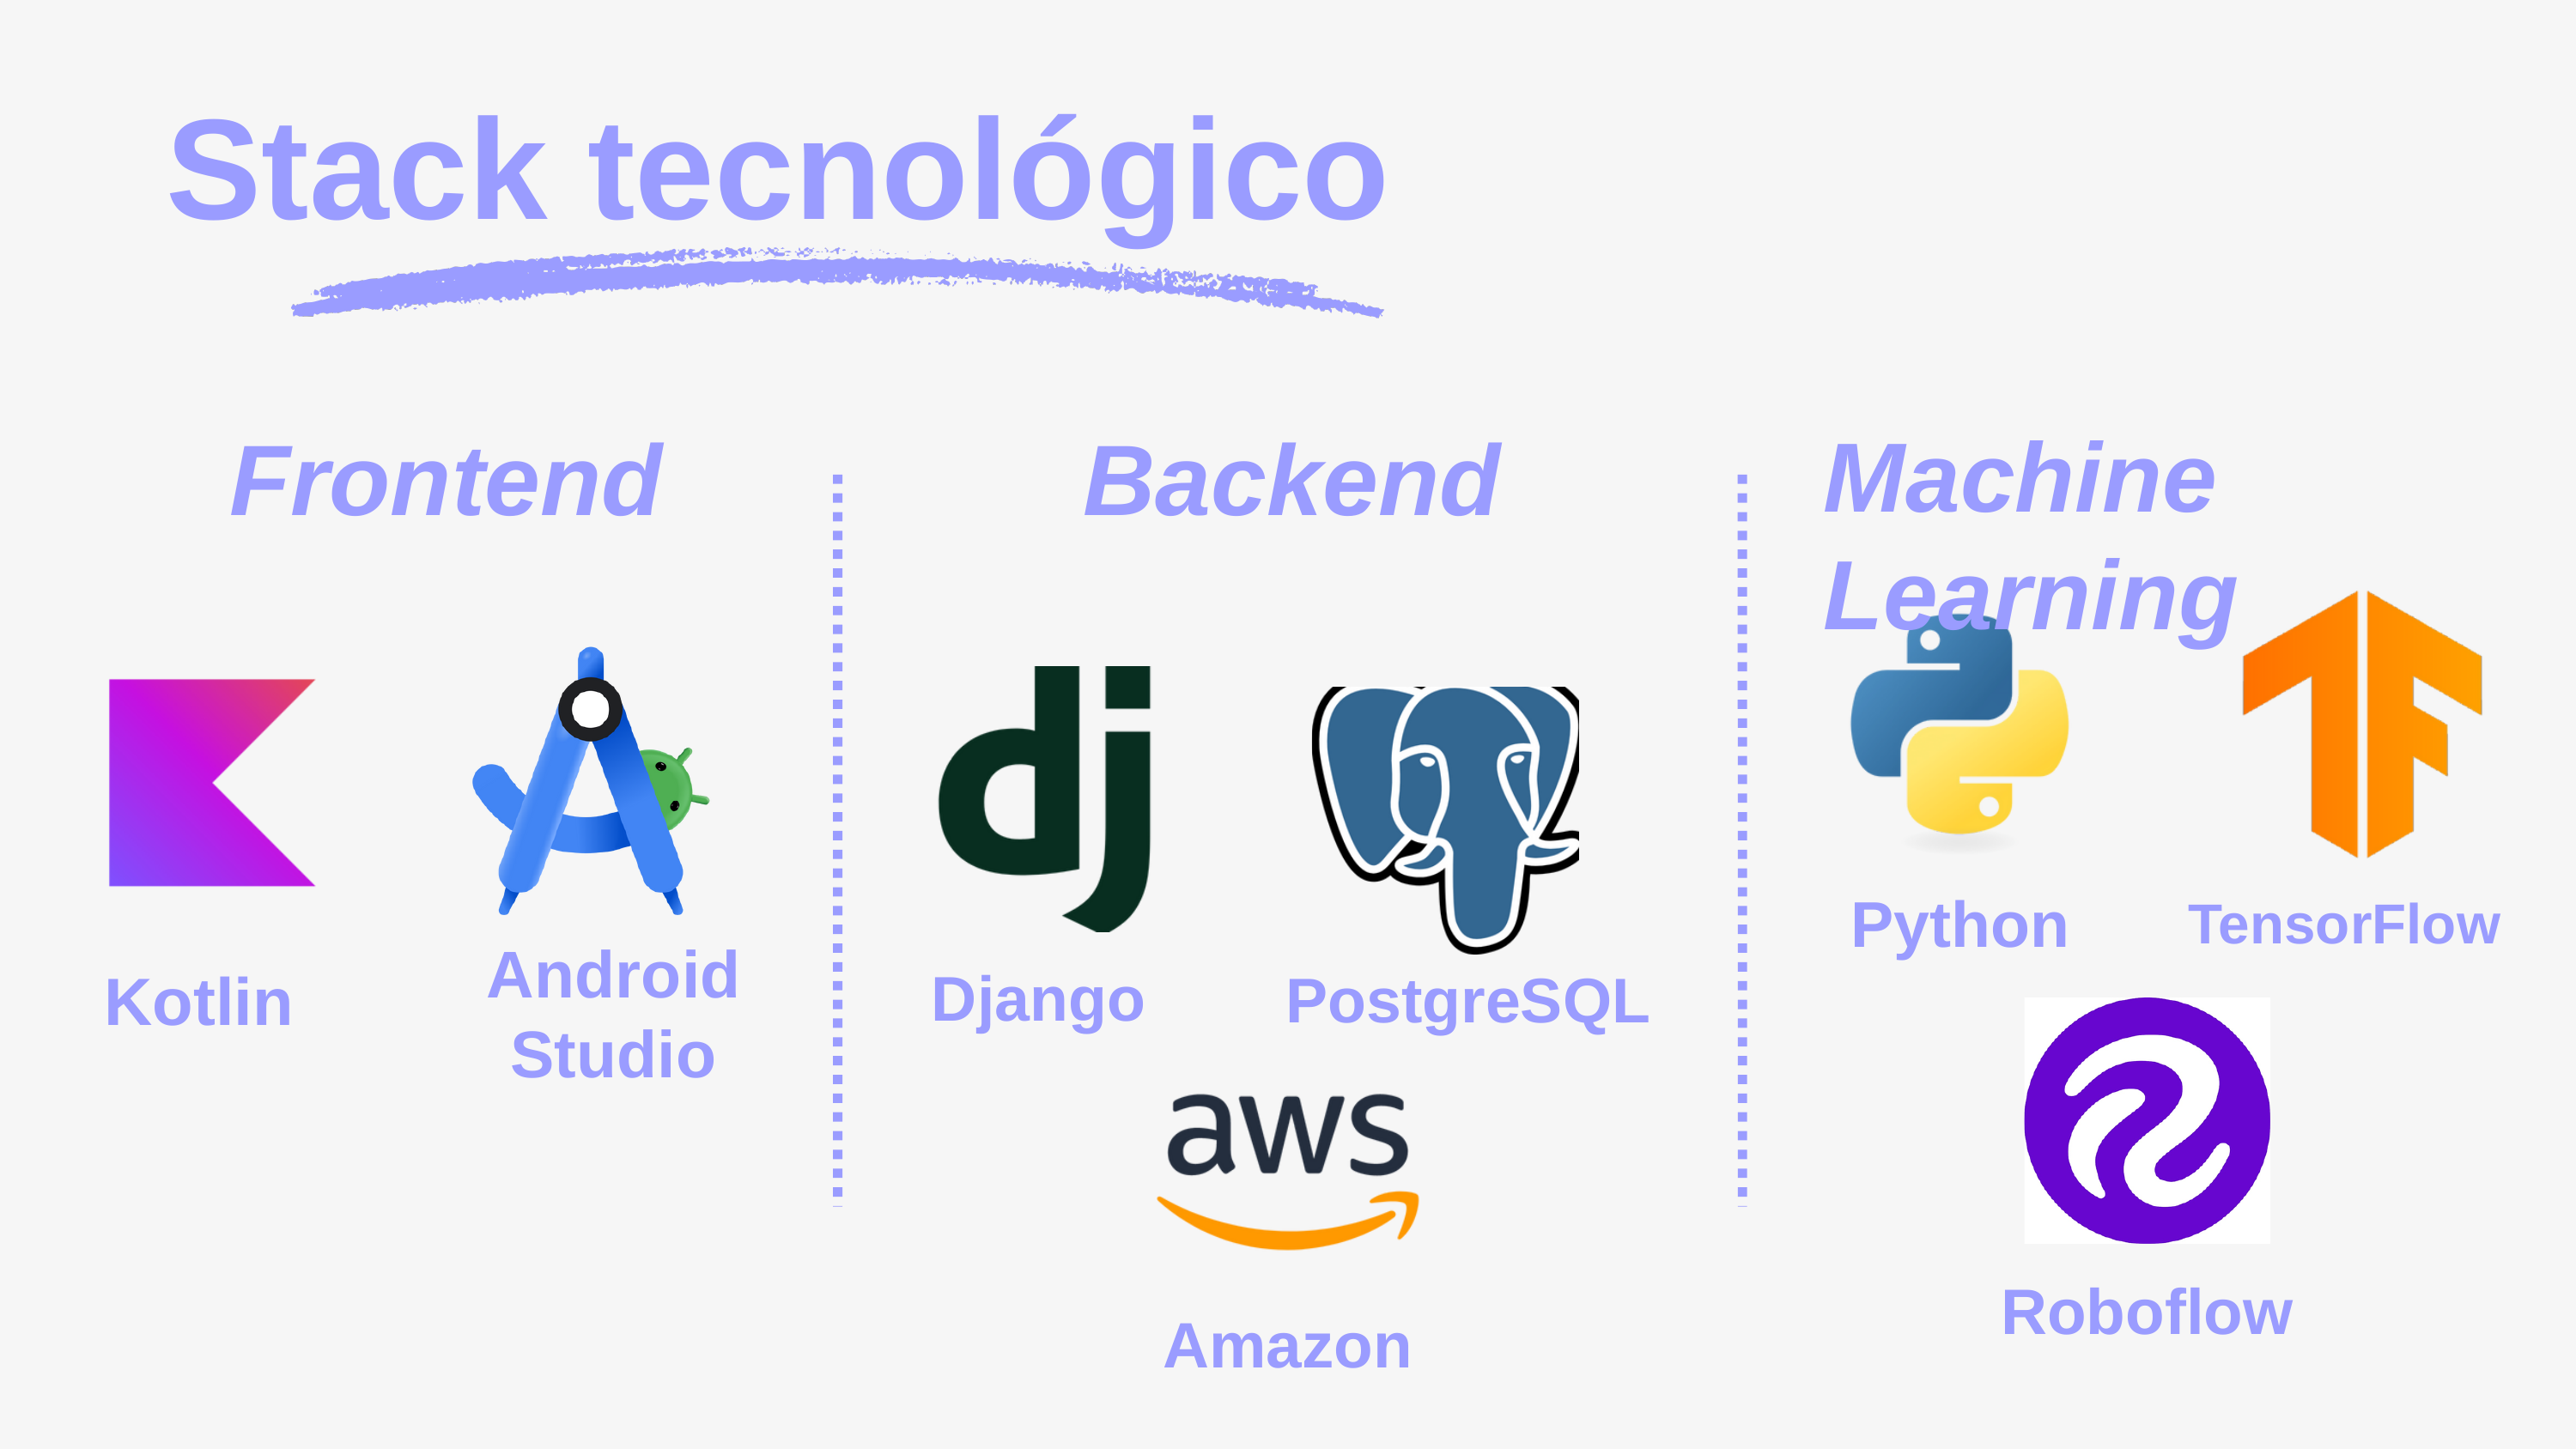

Stack tecnológico

Machine Learning
Frontend
Backend

Python
TensorFlow
Android Studio
Django
Kotlin
PostgreSQL

Roboflow
Amazon